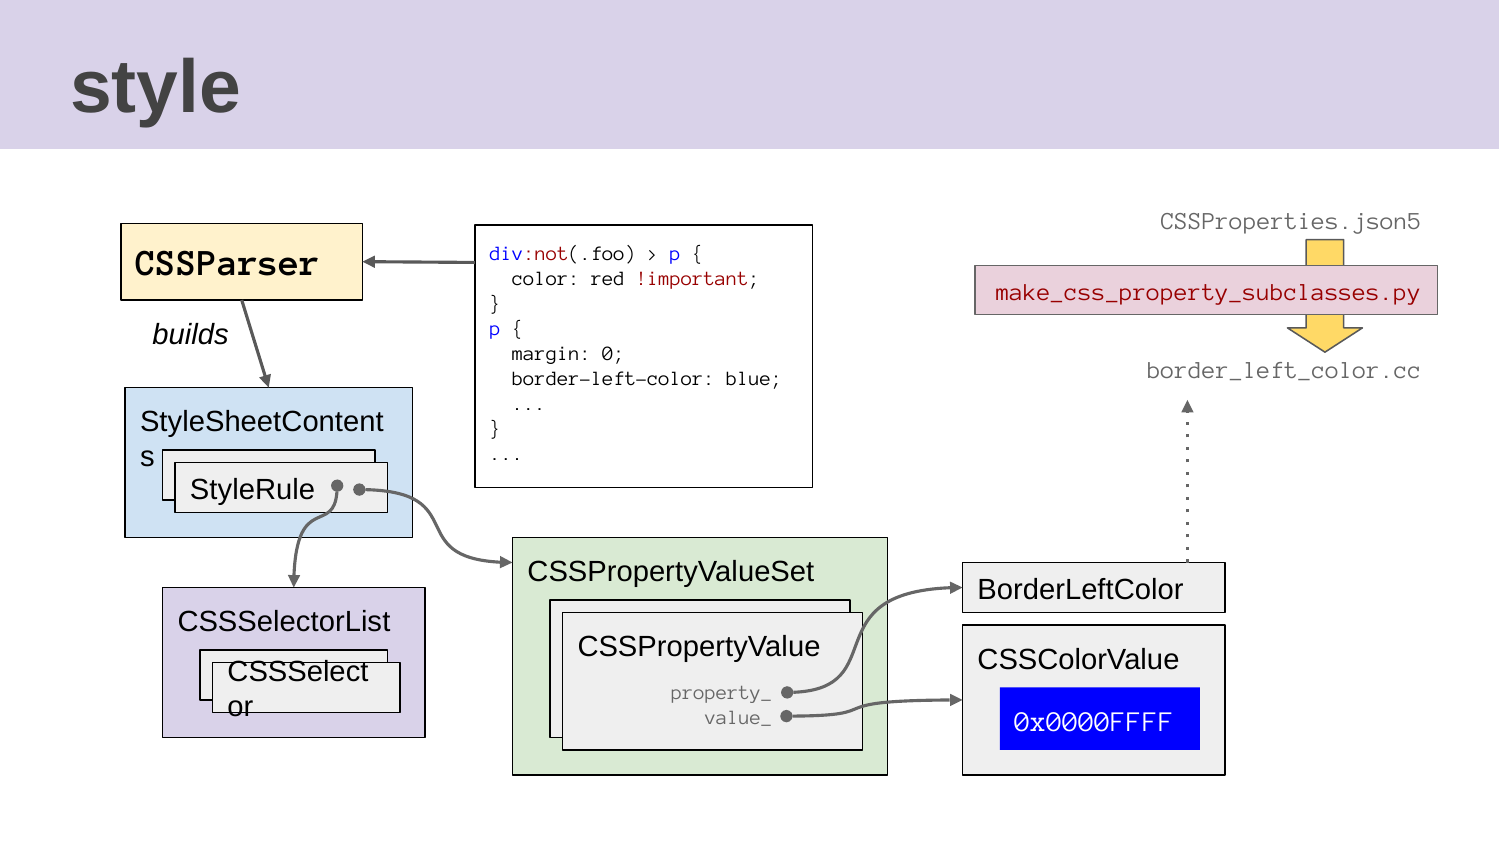

style
CSSProperties.json5
CSSParser
div:not(.foo) > p {
  color: red !important;
}
p {
  margin: 0;
  border-left-color: blue;
  ...
}
...

make_css_property_subclasses.py
builds
border_left_color.cc
StyleSheetContents

StyleRule
CSSPropertyValueSet
BorderLeftColor
CSSSelectorList

CSSPropertyValue
CSSColorValue

CSSSelector
property_
value_

0x0000FFFF